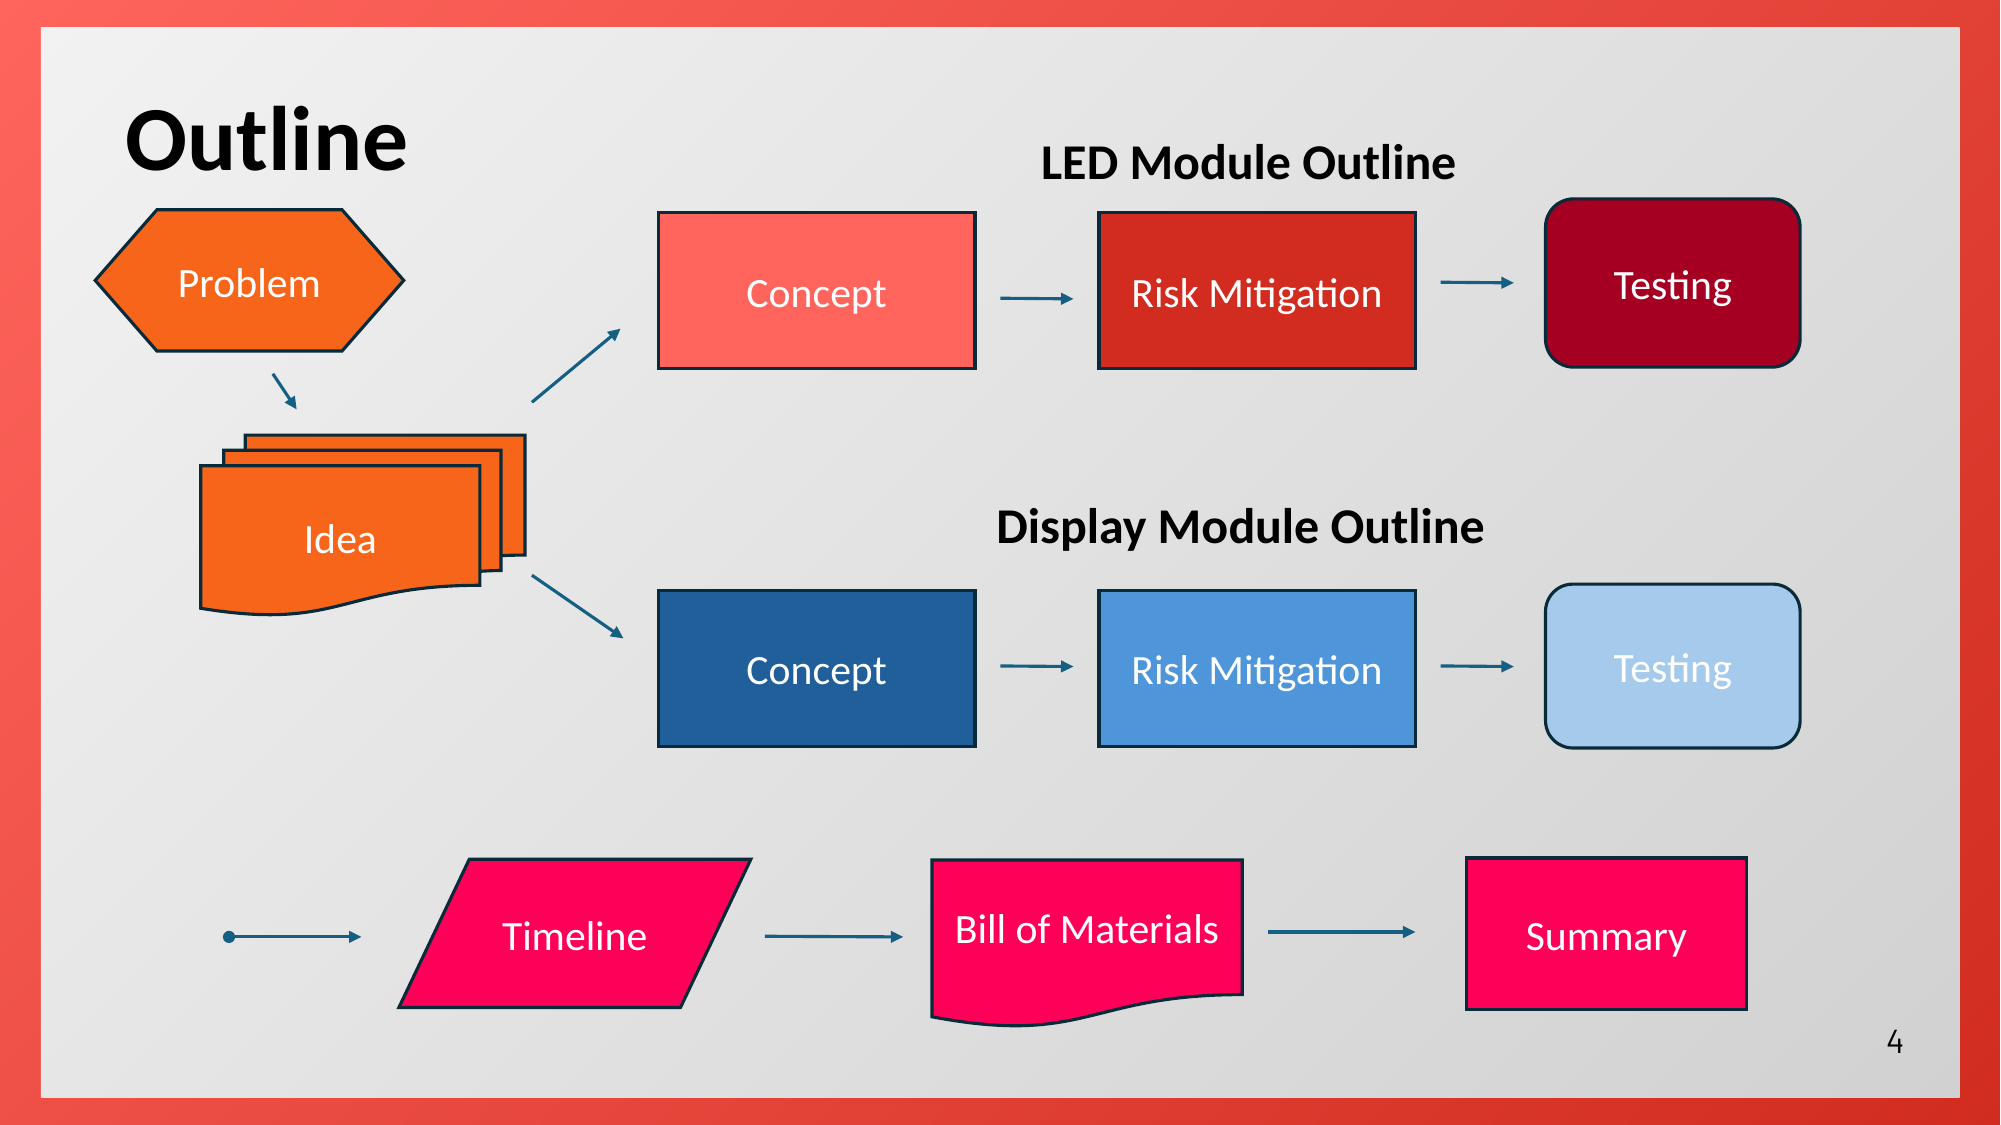

Outline
LED Module Outline
Testing
Problem
Risk Mitigation
Concept
Idea
Display Module Outline
Testing
Concept
Risk Mitigation
Summary
Timeline
Bill of Materials
4